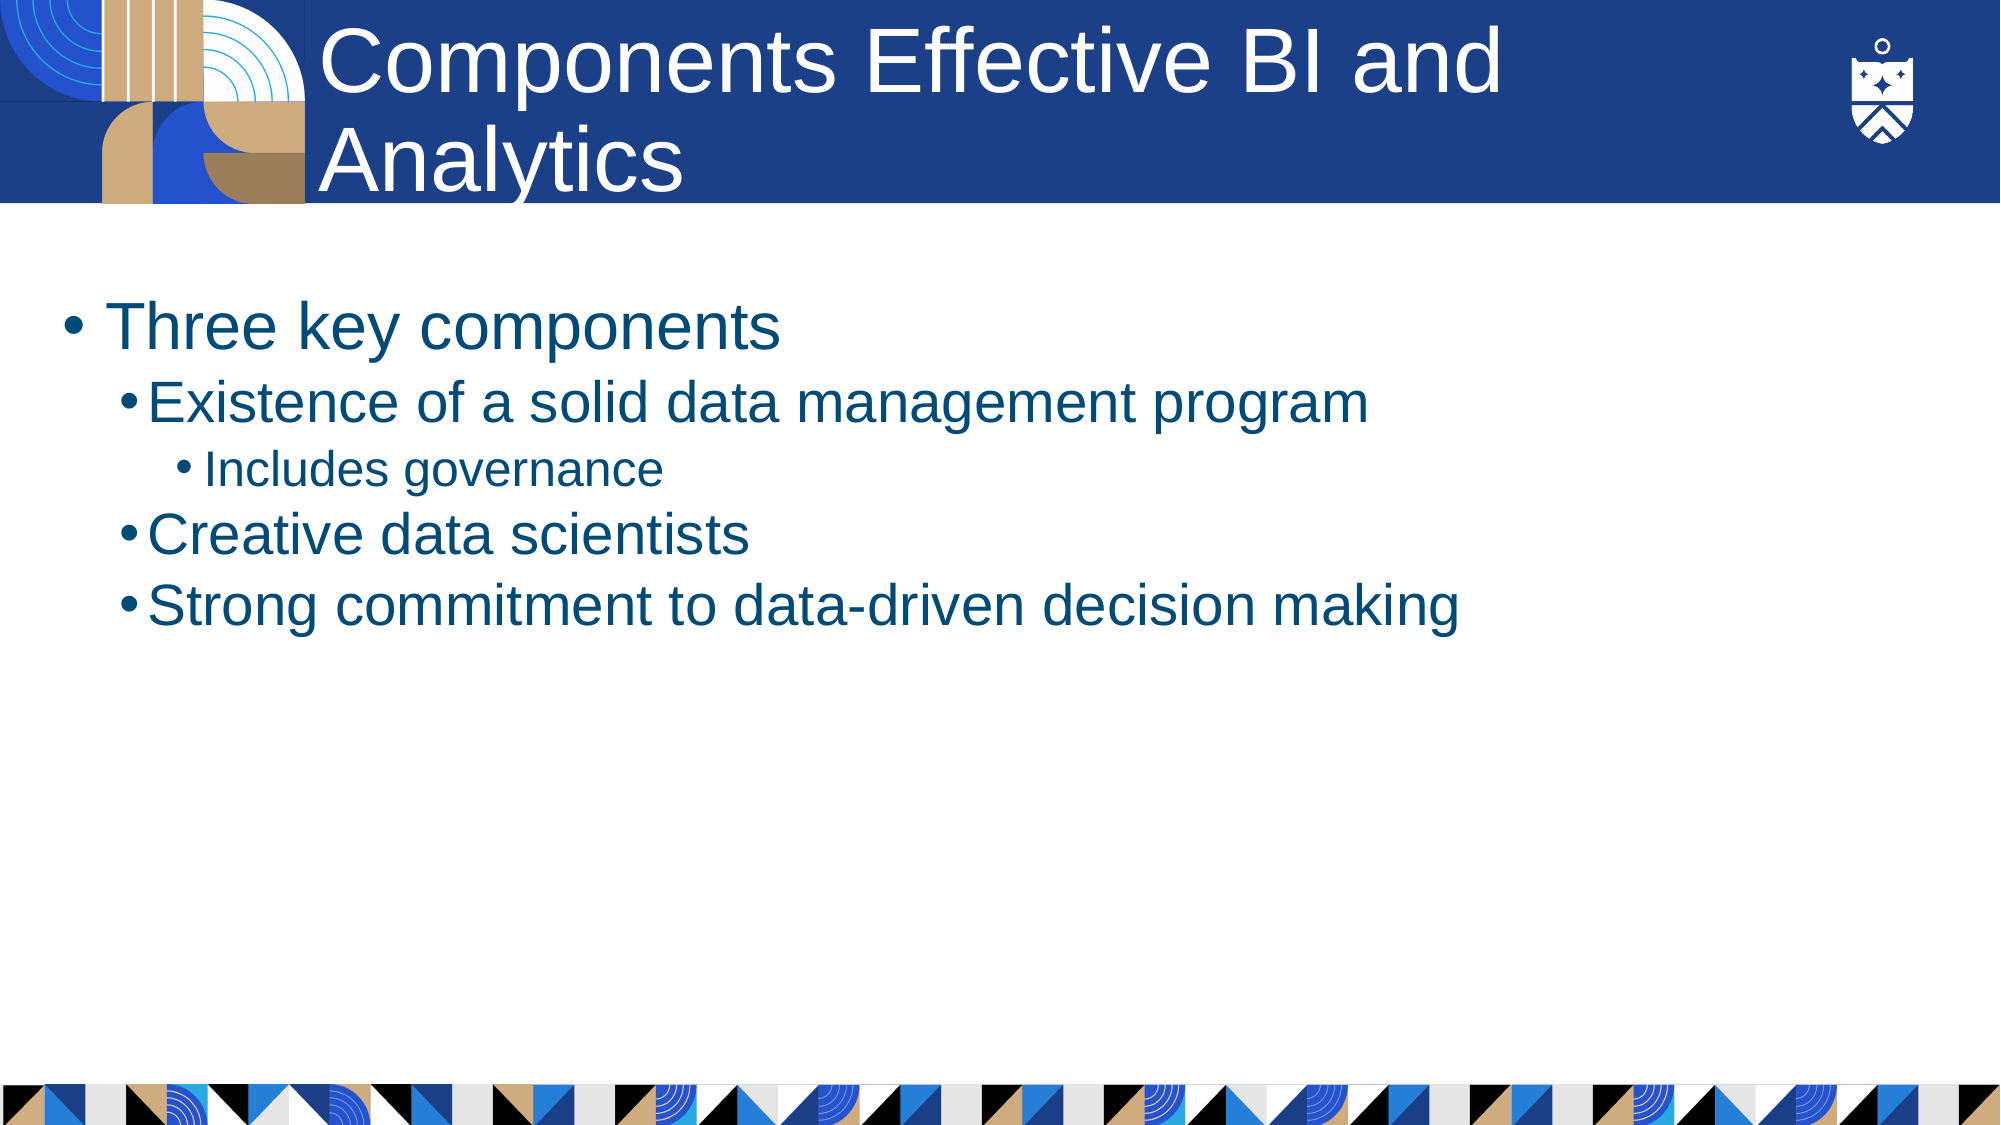

# Components Effective BI and Analytics
Three key components
Existence of a solid data management program
Includes governance
Creative data scientists
Strong commitment to data-driven decision making